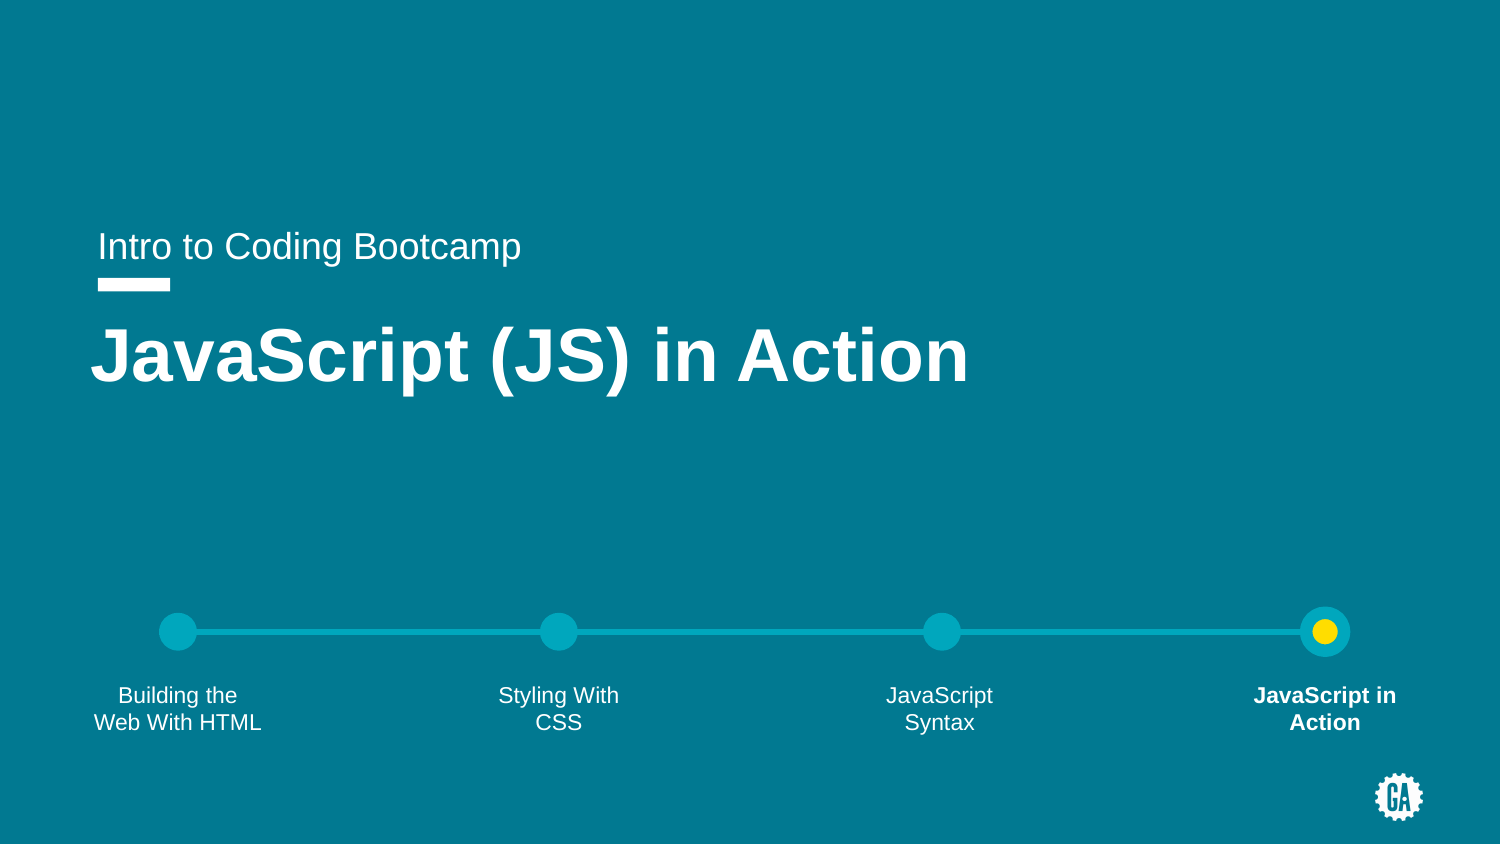

Intro to Coding Bootcamp
# JavaScript (JS) in Action

Building the Web With HTML
Styling With CSS
JavaScript Syntax
JavaScript in Action